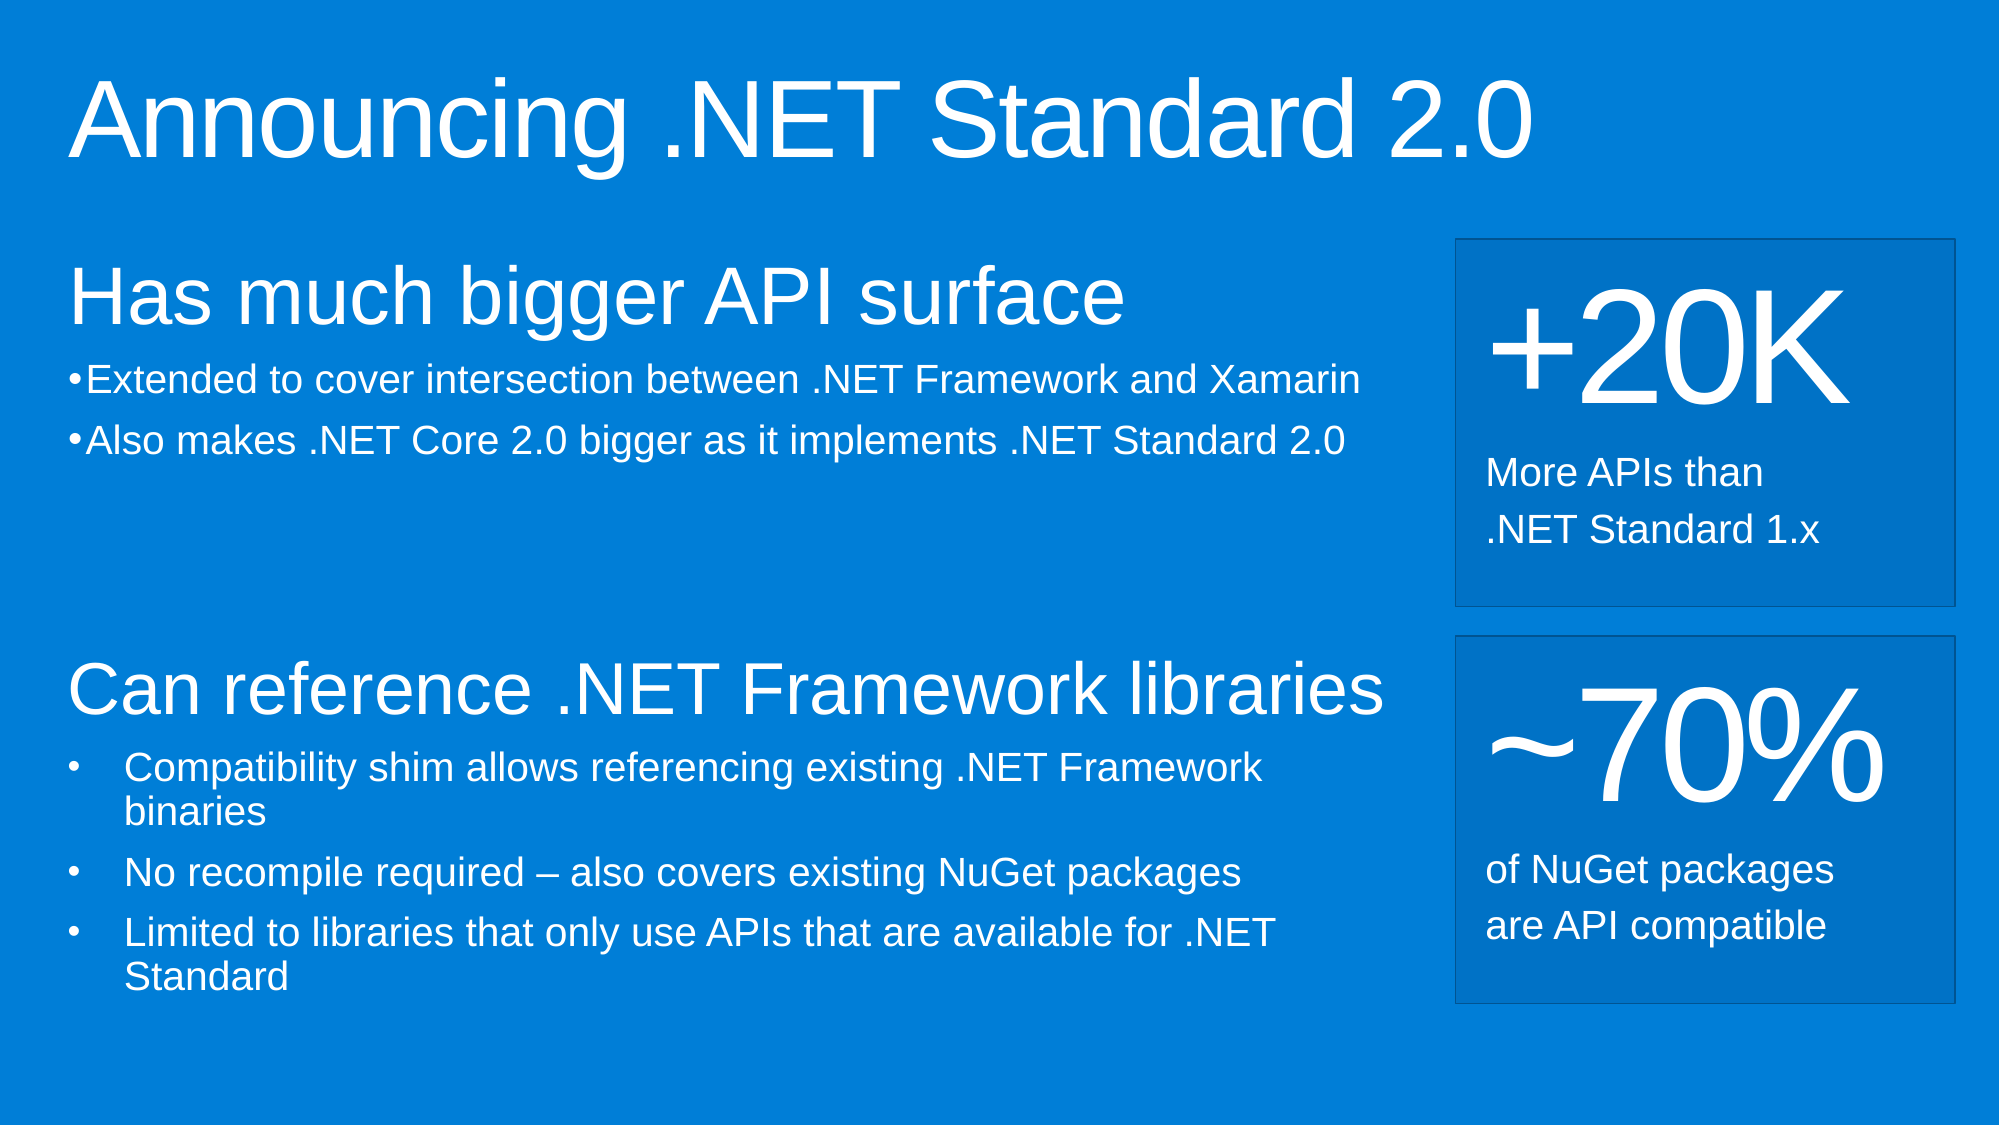

# Announcing .NET Standard 2.0
Has much bigger API surface
Extended to cover intersection between .NET Framework and Xamarin
Also makes .NET Core 2.0 bigger as it implements .NET Standard 2.0
+20K
More APIs than
.NET Standard 1.x
Can reference .NET Framework libraries
Compatibility shim allows referencing existing .NET Framework binaries
No recompile required – also covers existing NuGet packages
Limited to libraries that only use APIs that are available for .NET Standard
~70%
of NuGet packages
are API compatible